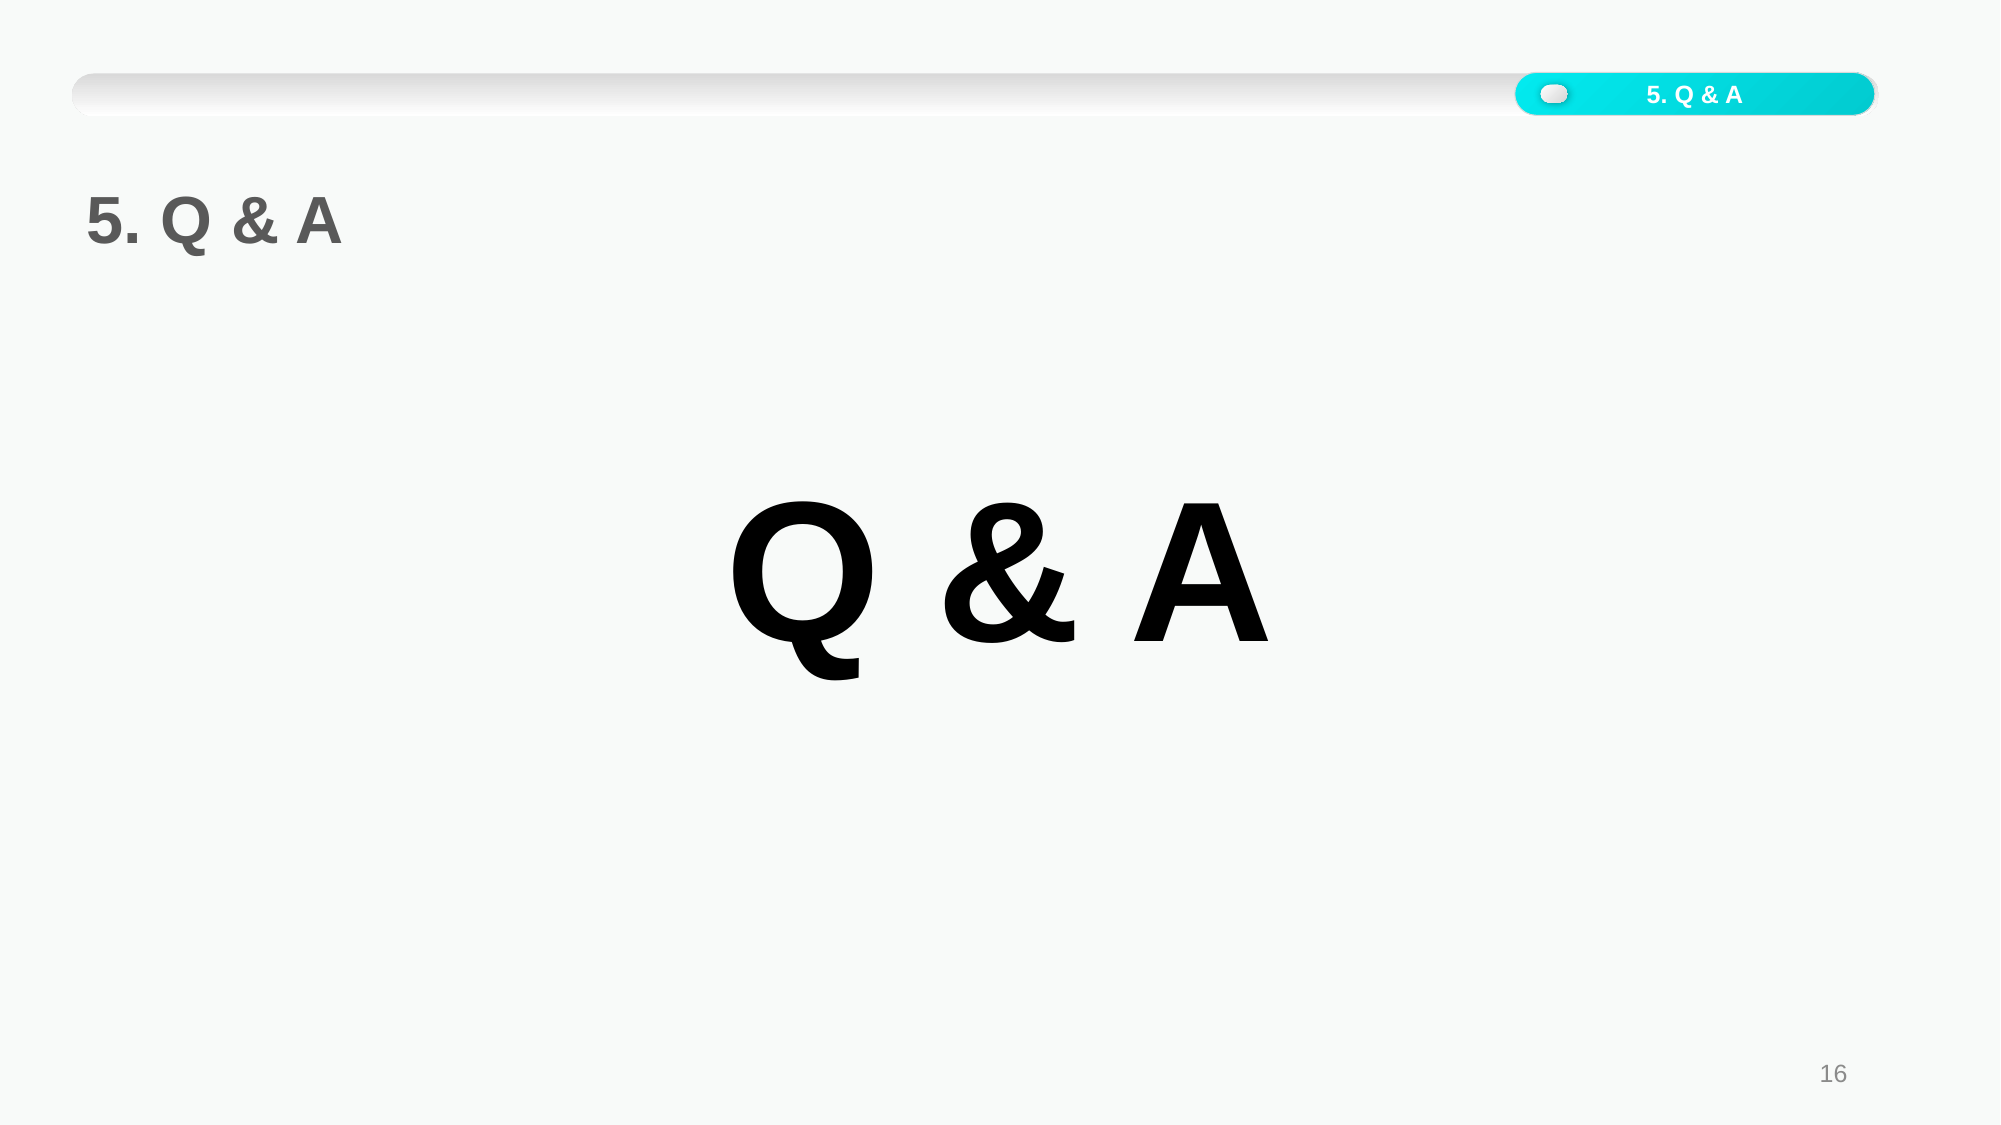

5. Q & A

5. Q & A
Q & A
16